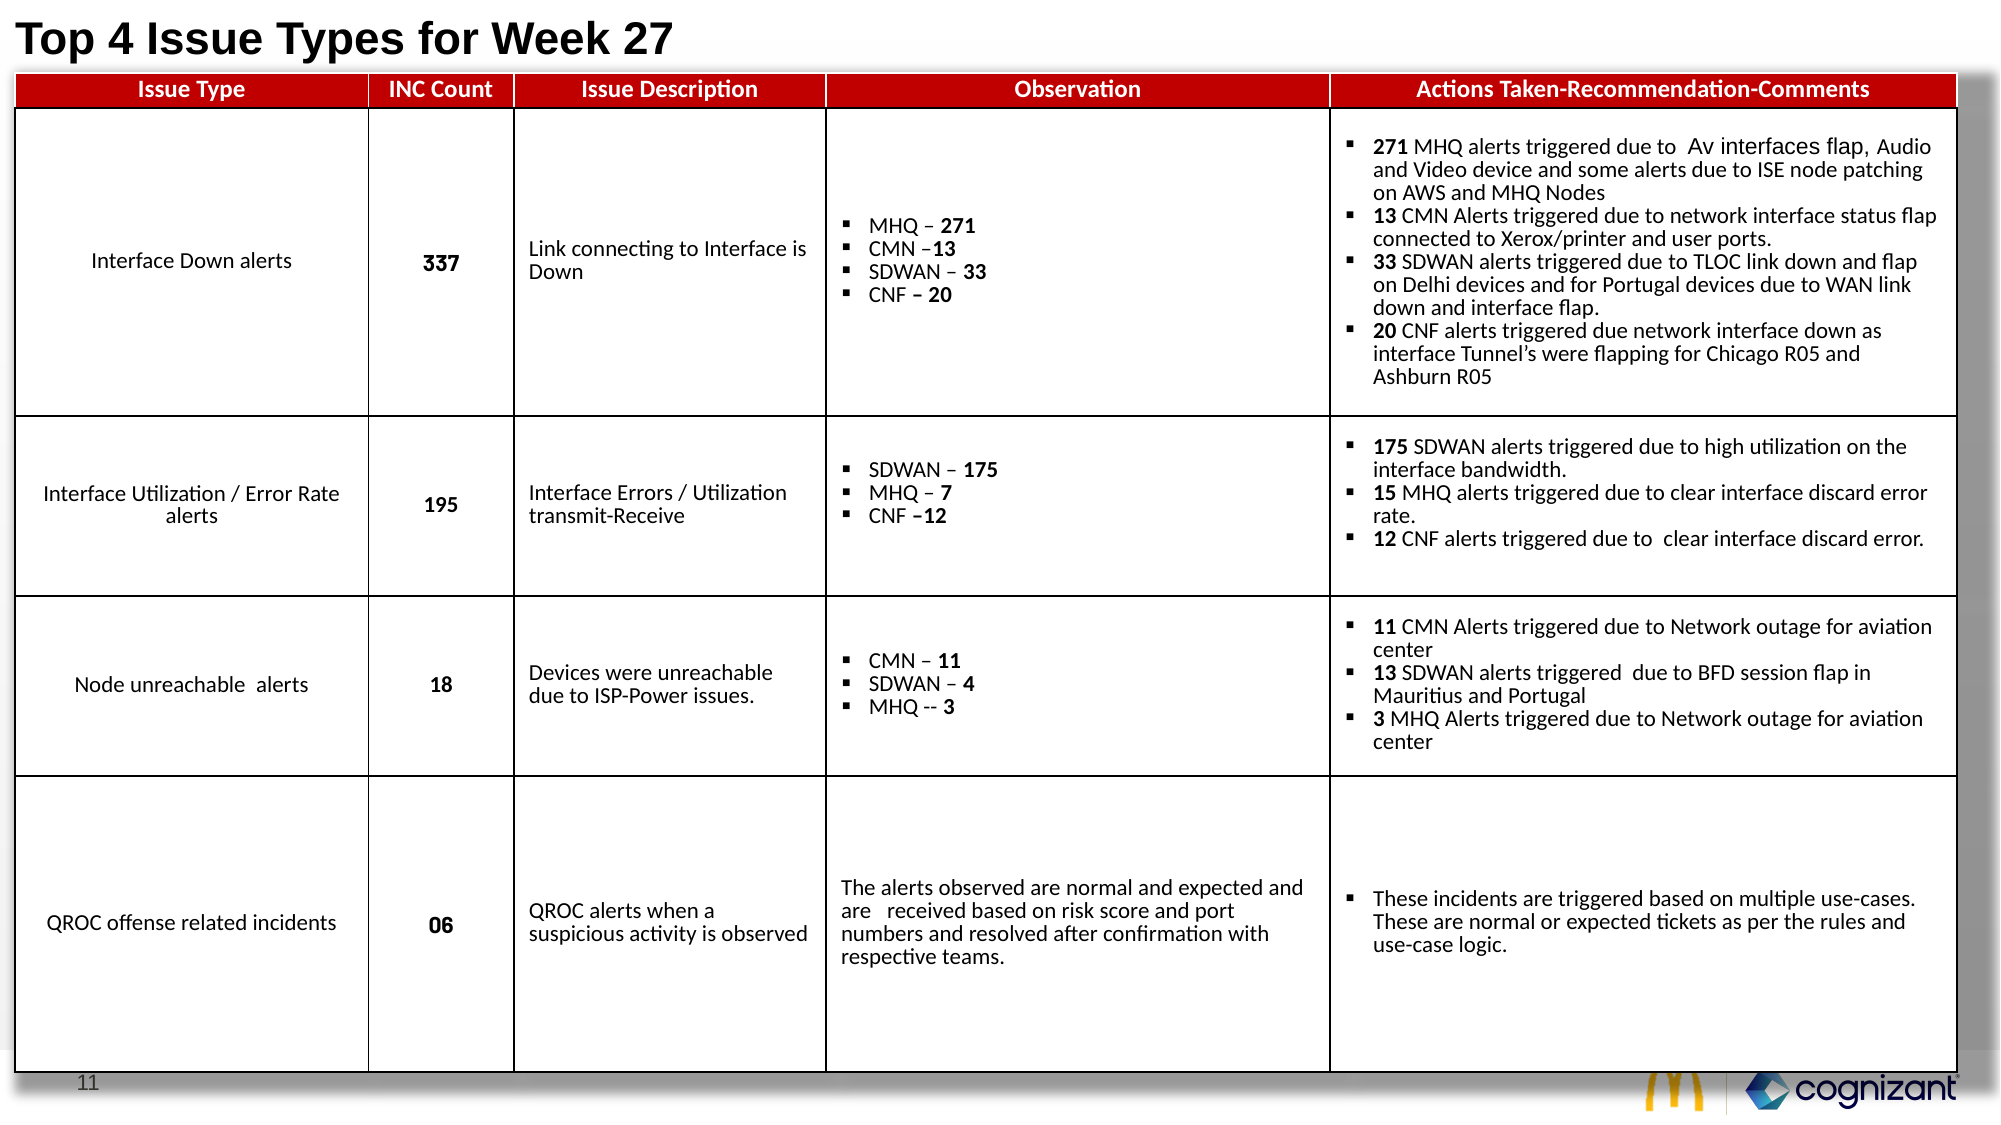

# Top 4 Issue Types for Week 27
| Issue Type | INC Count | Issue Description | Observation | Actions Taken-Recommendation-Comments |
| --- | --- | --- | --- | --- |
| Interface Down alerts | 337 | Link connecting to Interface is Down | MHQ – 271 CMN –13 SDWAN – 33 CNF – 20 | 271 MHQ alerts triggered due to Av interfaces flap, Audio and Video device and some alerts due to ISE node patching on AWS and MHQ Nodes 13 CMN Alerts triggered due to network interface status flap connected to Xerox/printer and user ports. 33 SDWAN alerts triggered due to TLOC link down and flap on Delhi devices and for Portugal devices due to WAN link down and interface flap. 20 CNF alerts triggered due network interface down as interface Tunnel’s were flapping for Chicago R05 and Ashburn R05 |
| Interface Utilization / Error Rate alerts | 195 | Interface Errors / Utilization ​transmit-Receive | SDWAN – 175 MHQ – 7 CNF –12 | 175 SDWAN alerts triggered due to high utilization on the interface bandwidth. 15 MHQ alerts triggered due to clear interface discard error rate. 12 CNF alerts triggered due to clear interface discard error. |
| Node unreachable alerts | 18 | Devices were unreachable due to ISP-Power issues.​ | CMN – 11 SDWAN – 4 MHQ -- 3 | 11 CMN Alerts triggered due to Network outage for aviation center 13 SDWAN alerts triggered due to BFD session flap in Mauritius and Portugal 3 MHQ Alerts triggered due to Network outage for aviation center |
| QROC offense related incidents | 06 | QROC alerts when a suspicious activity is observed | The alerts observed are normal and expected and are   received based on risk score and port numbers and resolved after confirmation with respective teams. | These incidents are triggered based on multiple use-cases.   These are normal or expected tickets as per the rules and use-case logic. |